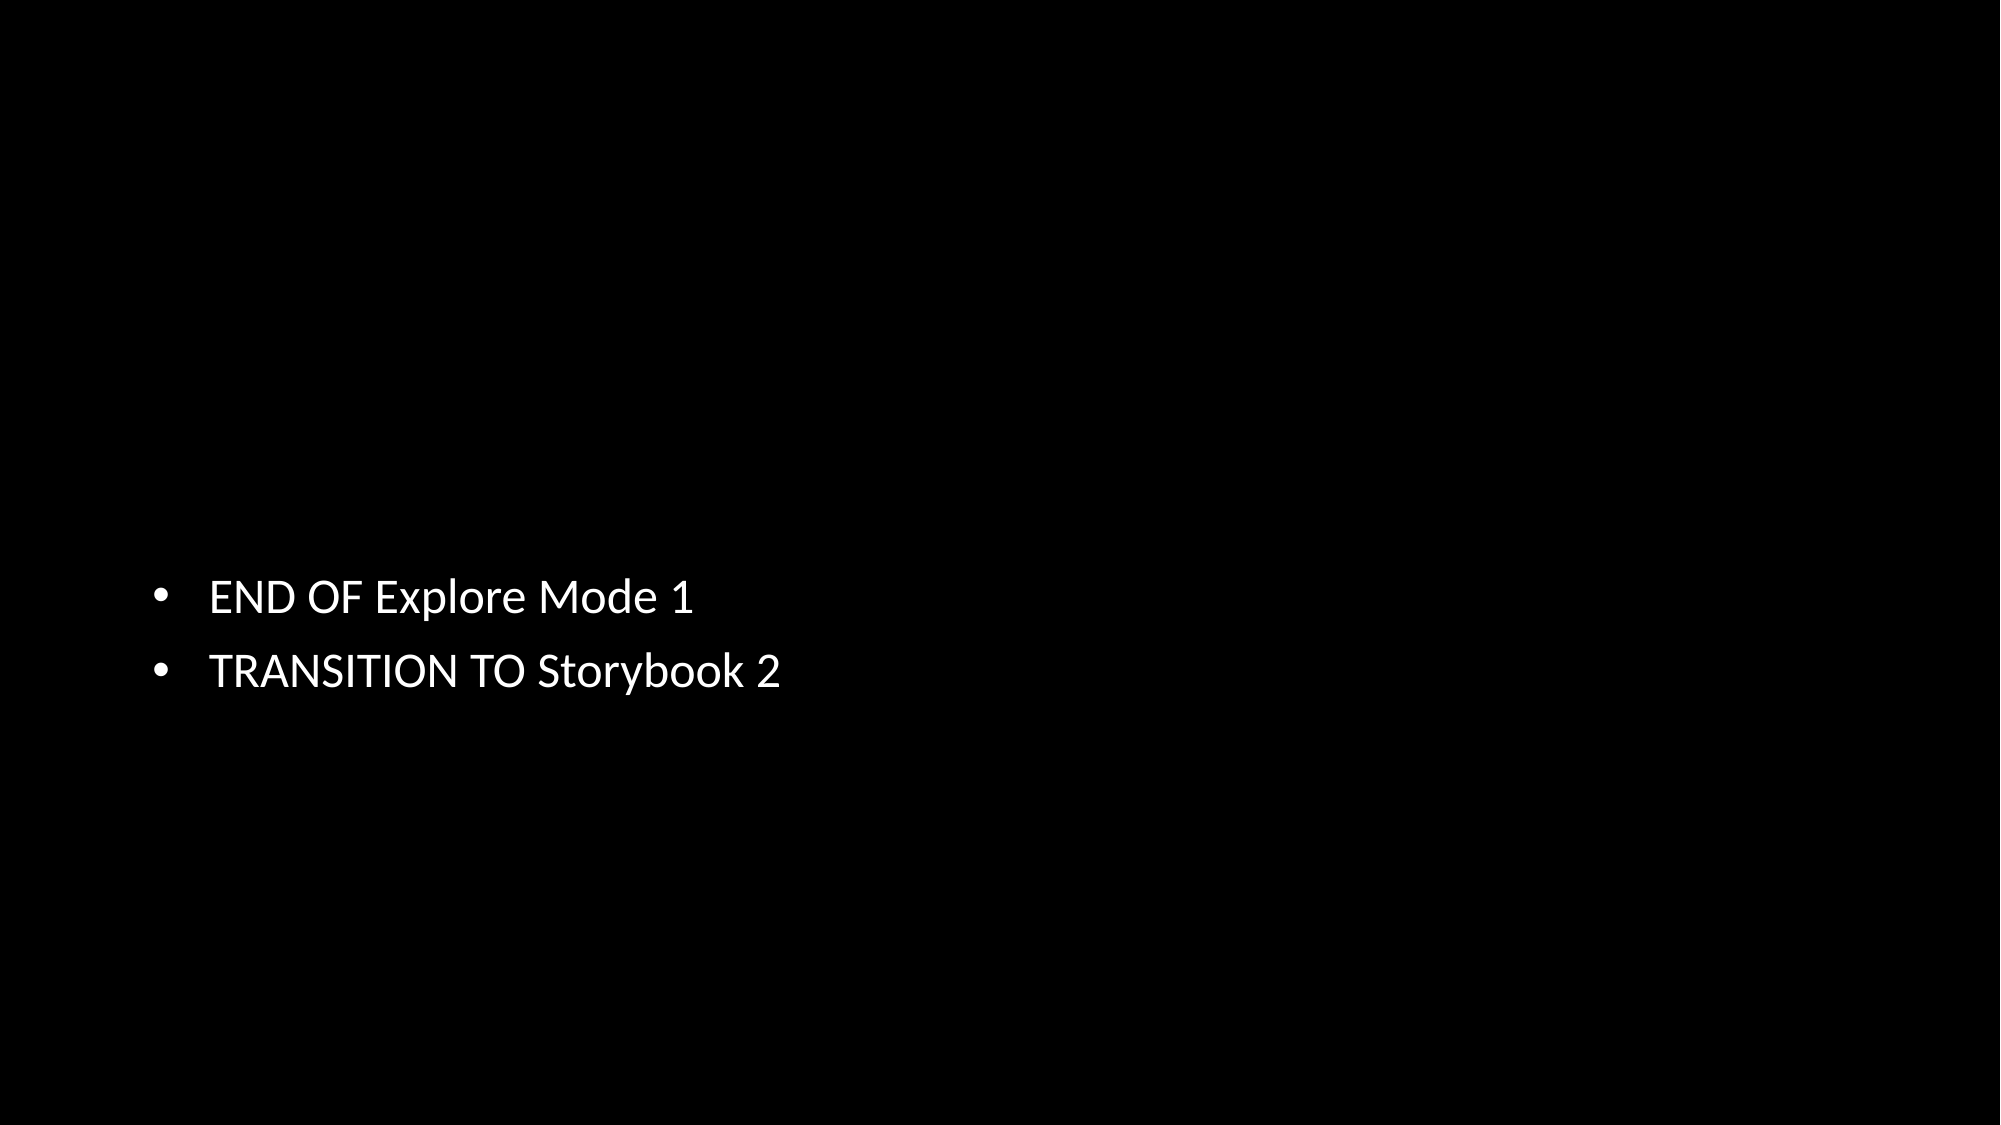

END OF Explore Mode 1
TRANSITION TO Storybook 2

11